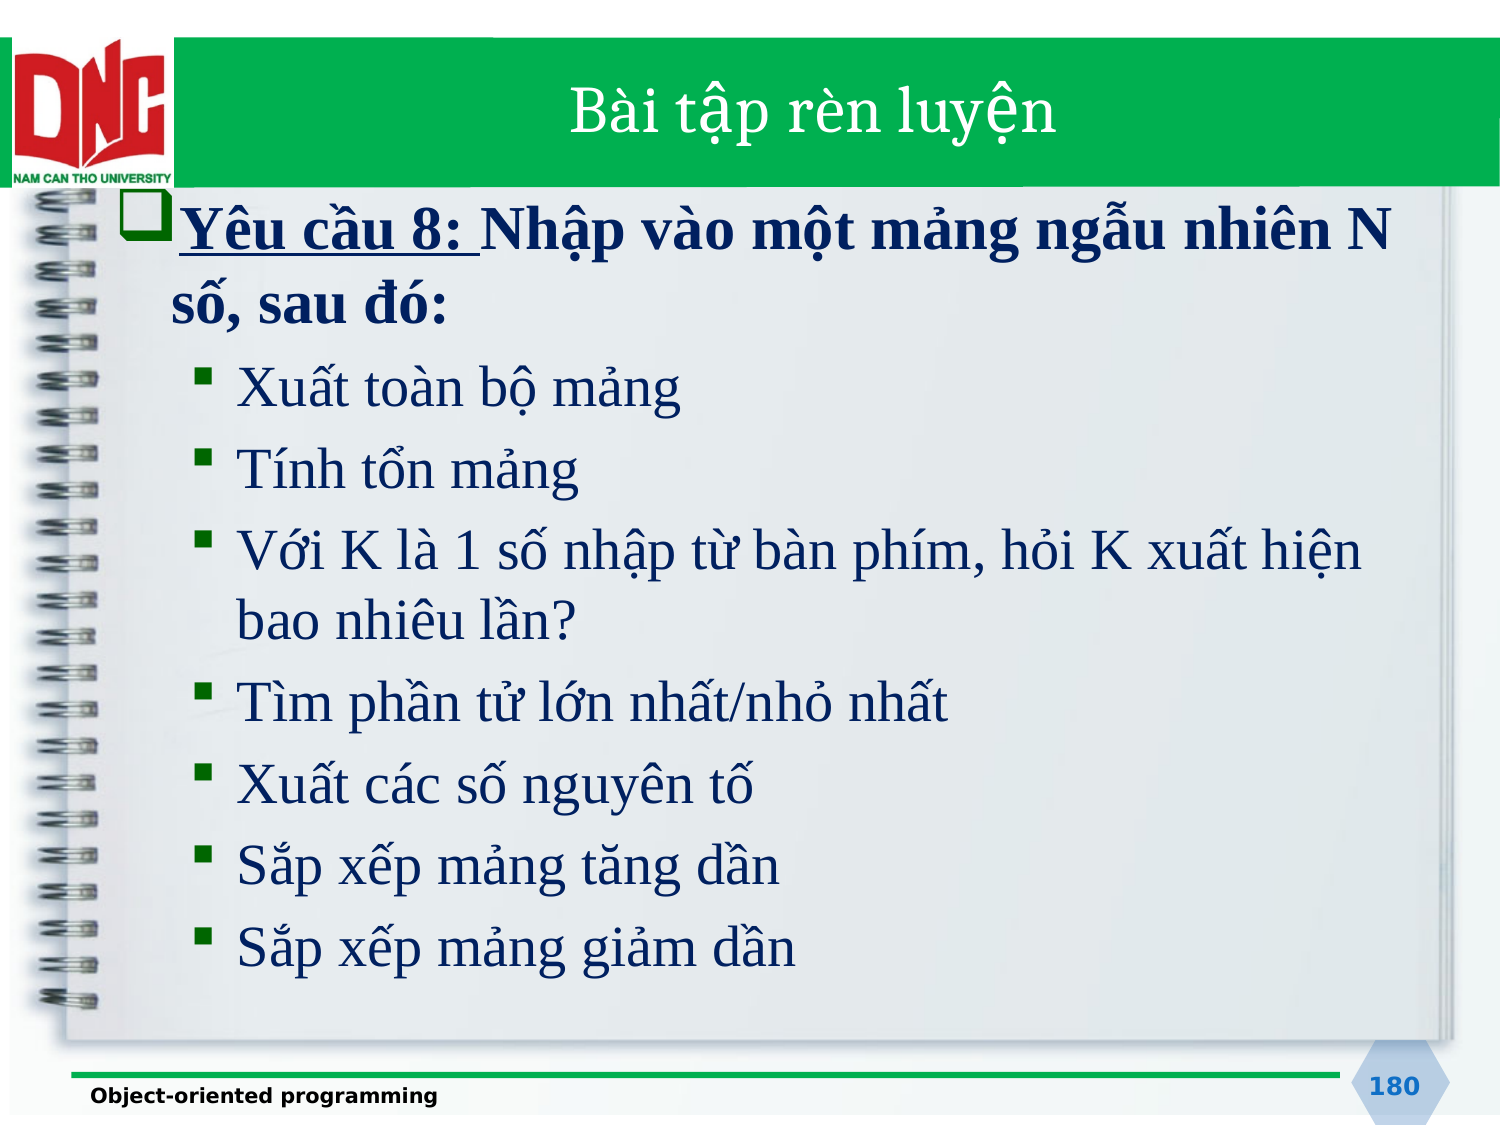

# Bài tập rèn luyện
Yêu cầu 8: Nhập vào một mảng ngẫu nhiên N số, sau đó:
Xuất toàn bộ mảng
Tính tổn mảng
Với K là 1 số nhập từ bàn phím, hỏi K xuất hiện bao nhiêu lần?
Tìm phần tử lớn nhất/nhỏ nhất
Xuất các số nguyên tố
Sắp xếp mảng tăng dần
Sắp xếp mảng giảm dần

180
Object-oriented programming